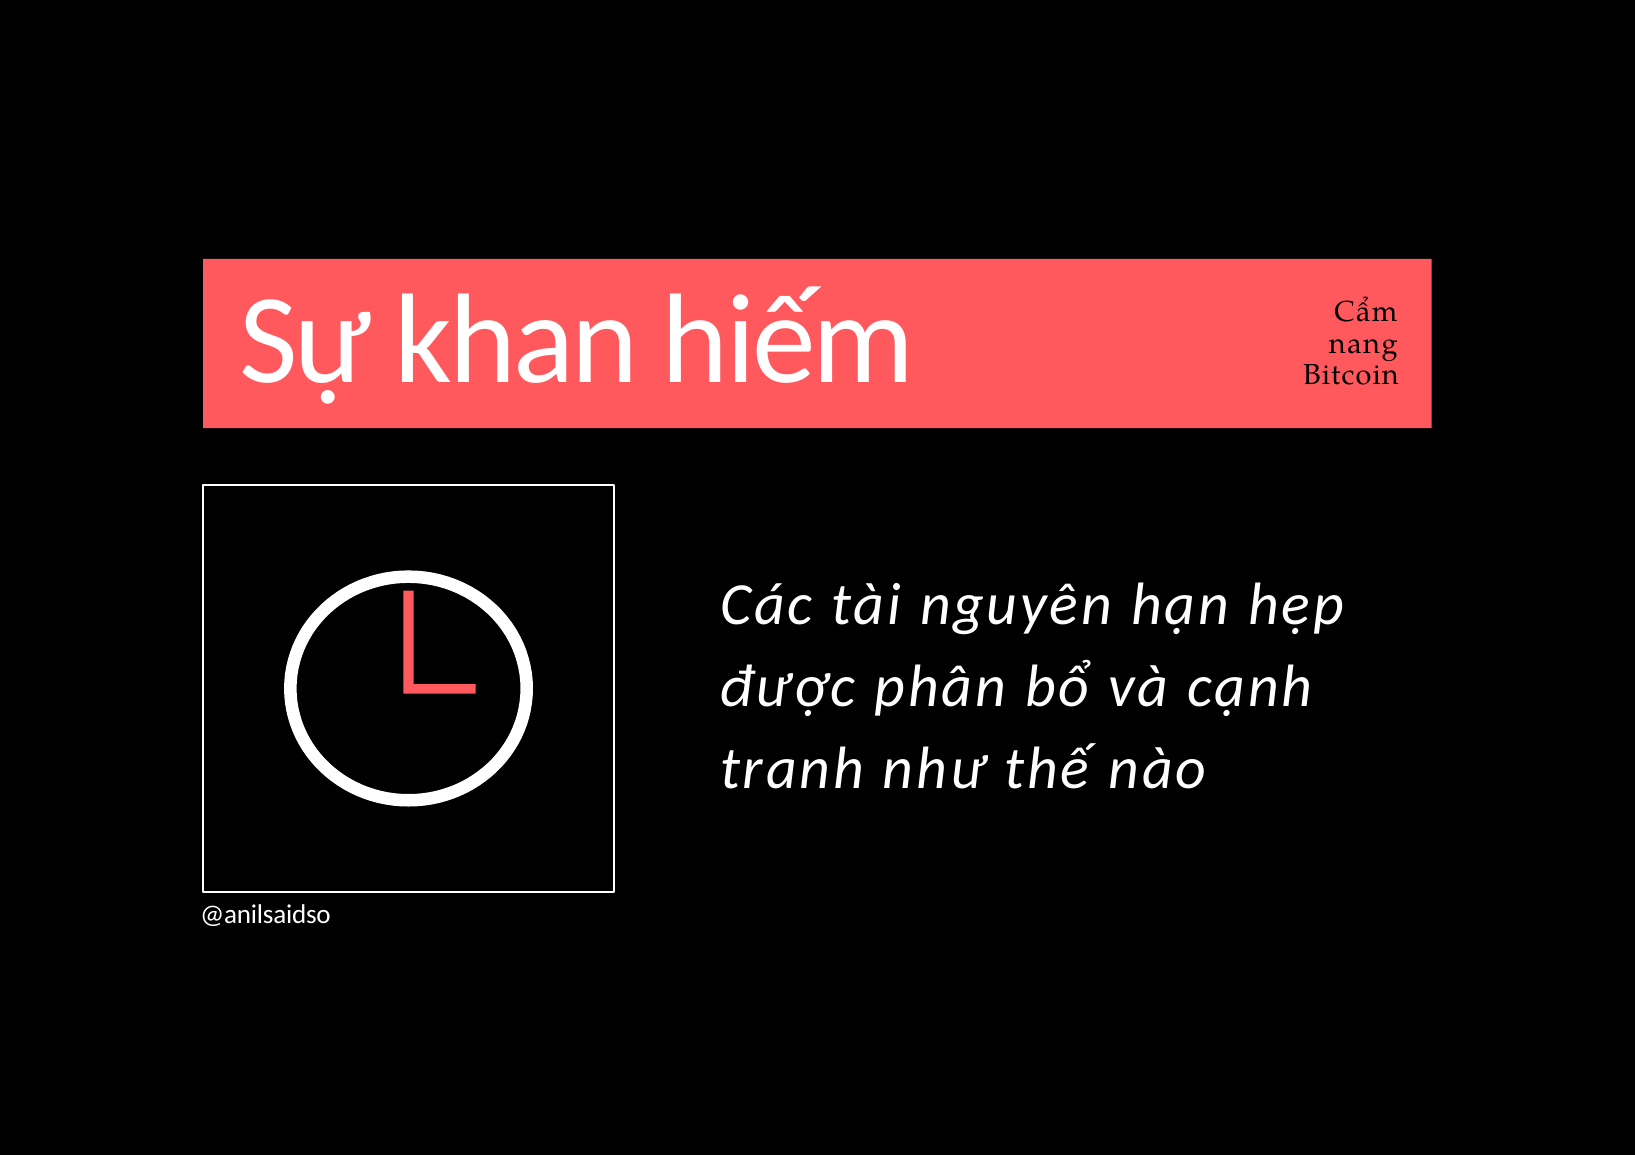

# Sự khan hiếm

Cẩm nang Bitcoin

Các tài nguyên hạn hẹp được phân bổ và cạnh tranh như thế nào

@anilsaidso